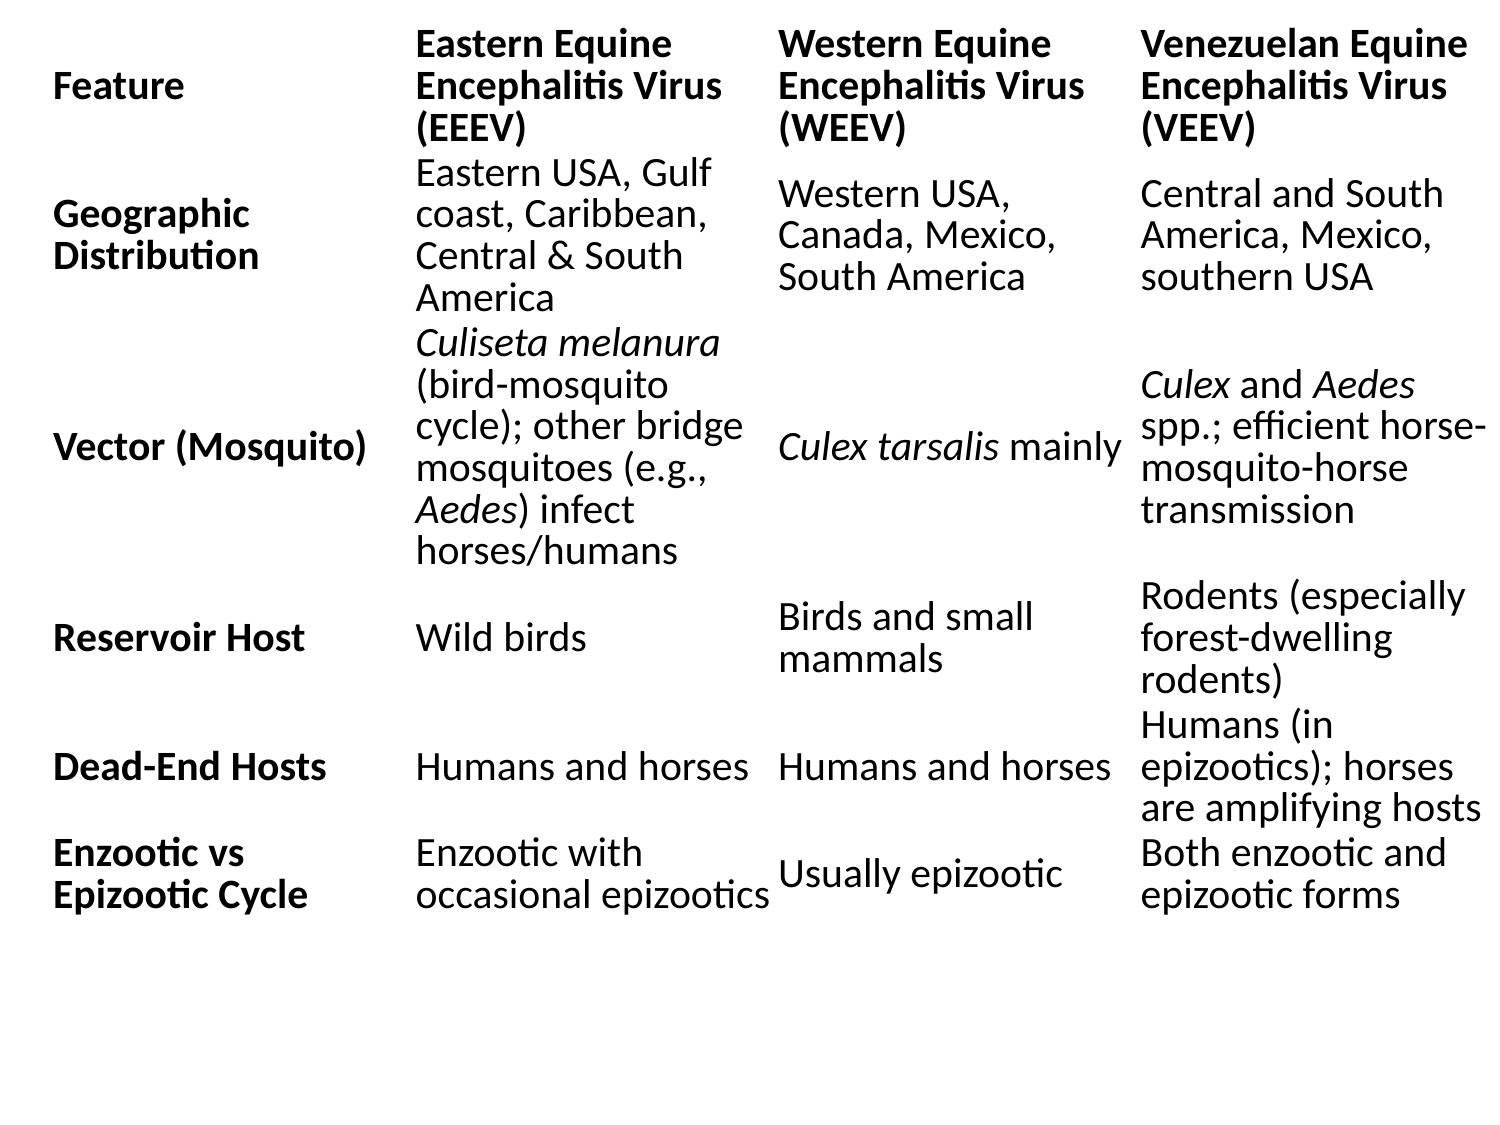

| Feature | Eastern Equine Encephalitis Virus (EEEV) | Western Equine Encephalitis Virus (WEEV) | Venezuelan Equine Encephalitis Virus (VEEV) |
| --- | --- | --- | --- |
| Geographic Distribution | Eastern USA, Gulf coast, Caribbean, Central & South America | Western USA, Canada, Mexico, South America | Central and South America, Mexico, southern USA |
| Vector (Mosquito) | Culiseta melanura (bird-mosquito cycle); other bridge mosquitoes (e.g., Aedes) infect horses/humans | Culex tarsalis mainly | Culex and Aedes spp.; efficient horse-mosquito-horse transmission |
| Reservoir Host | Wild birds | Birds and small mammals | Rodents (especially forest-dwelling rodents) |
| Dead-End Hosts | Humans and horses | Humans and horses | Humans (in epizootics); horses are amplifying hosts |
| Enzootic vs Epizootic Cycle | Enzootic with occasional epizootics | Usually epizootic | Both enzootic and epizootic forms |